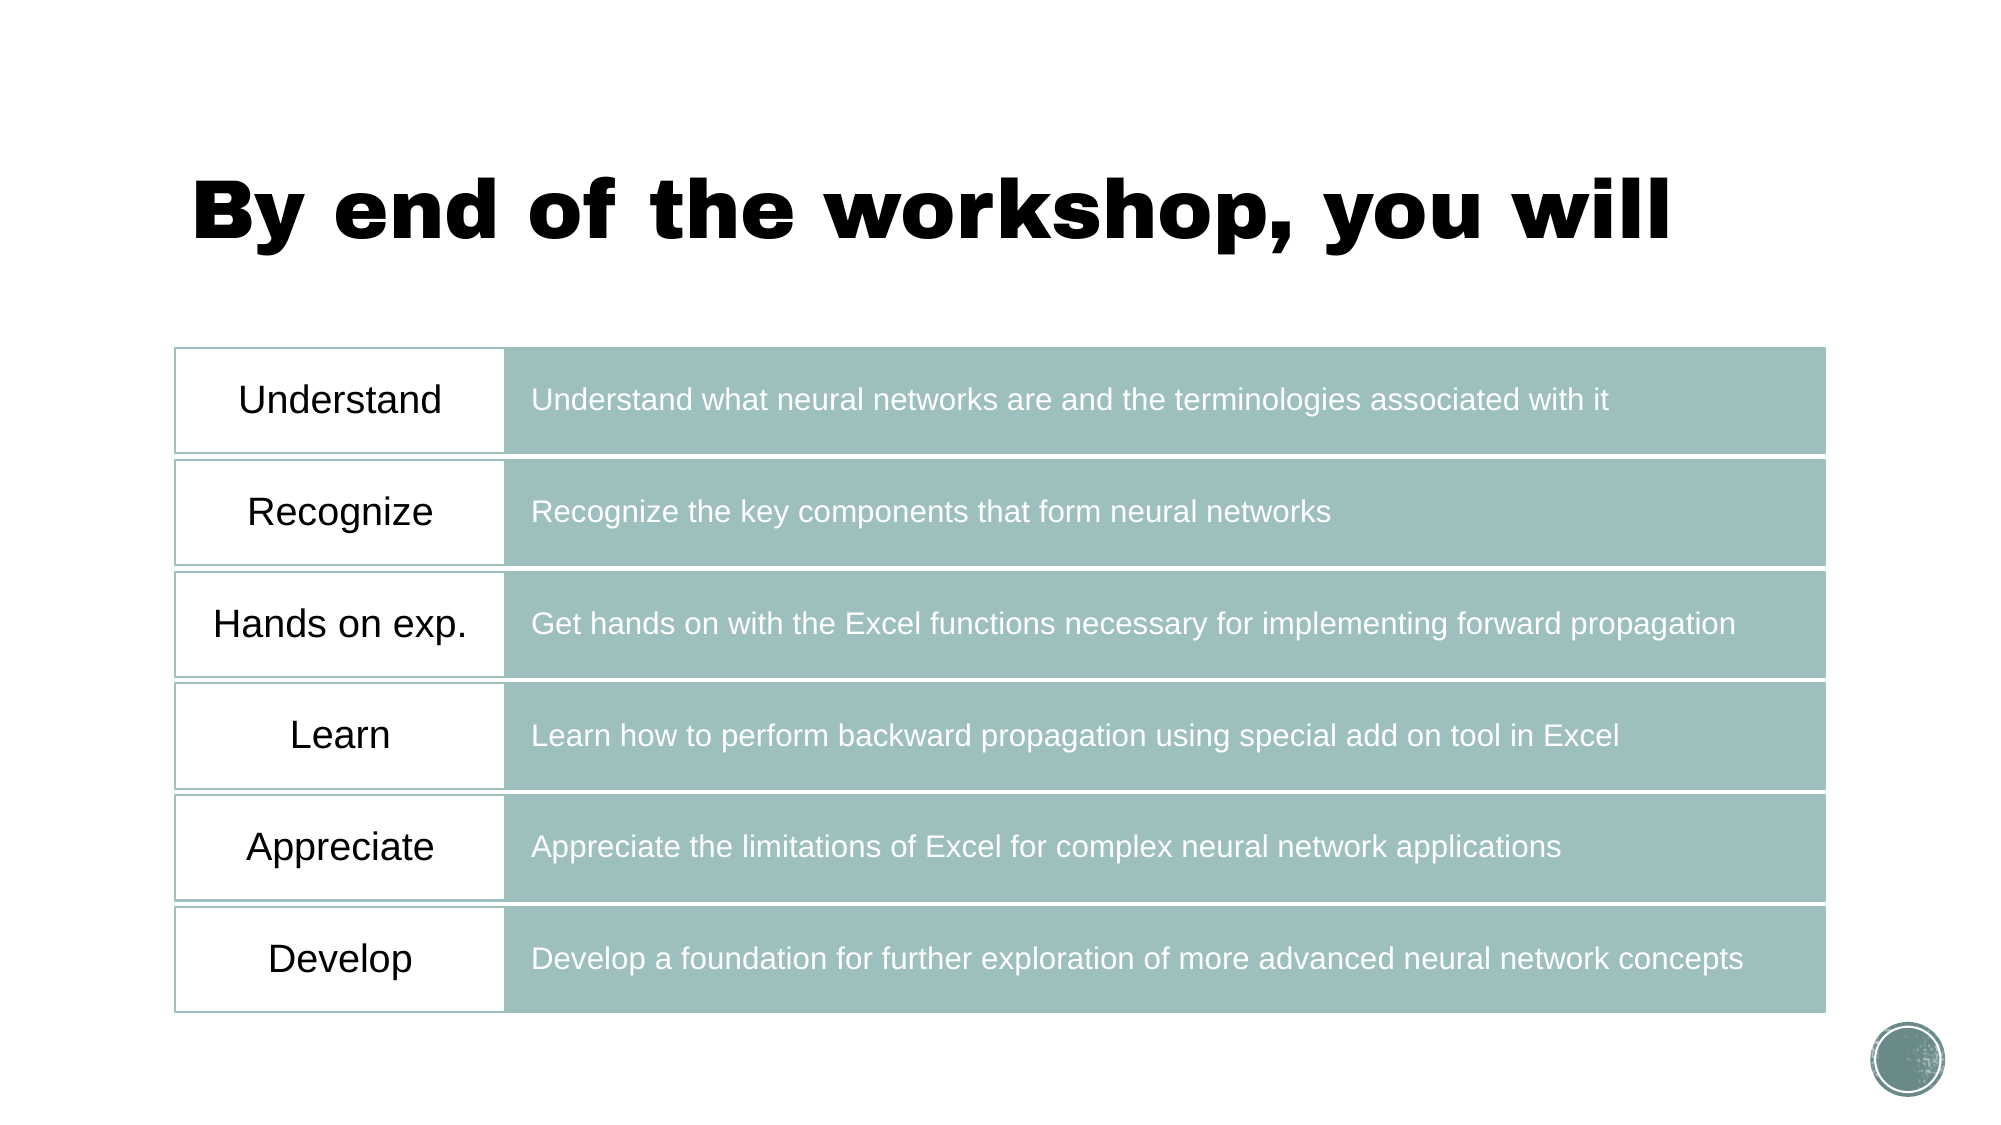

# By end of the workshop, you will
Understand what neural networks are and the terminologies associated with it
Understand
Recognize the key components that form neural networks
Recognize
Get hands on with the Excel functions necessary for implementing forward propagation
Hands on exp.
Learn how to perform backward propagation using special add on tool in Excel
Learn
Appreciate the limitations of Excel for complex neural network applications
Appreciate
Develop a foundation for further exploration of more advanced neural network concepts
Develop